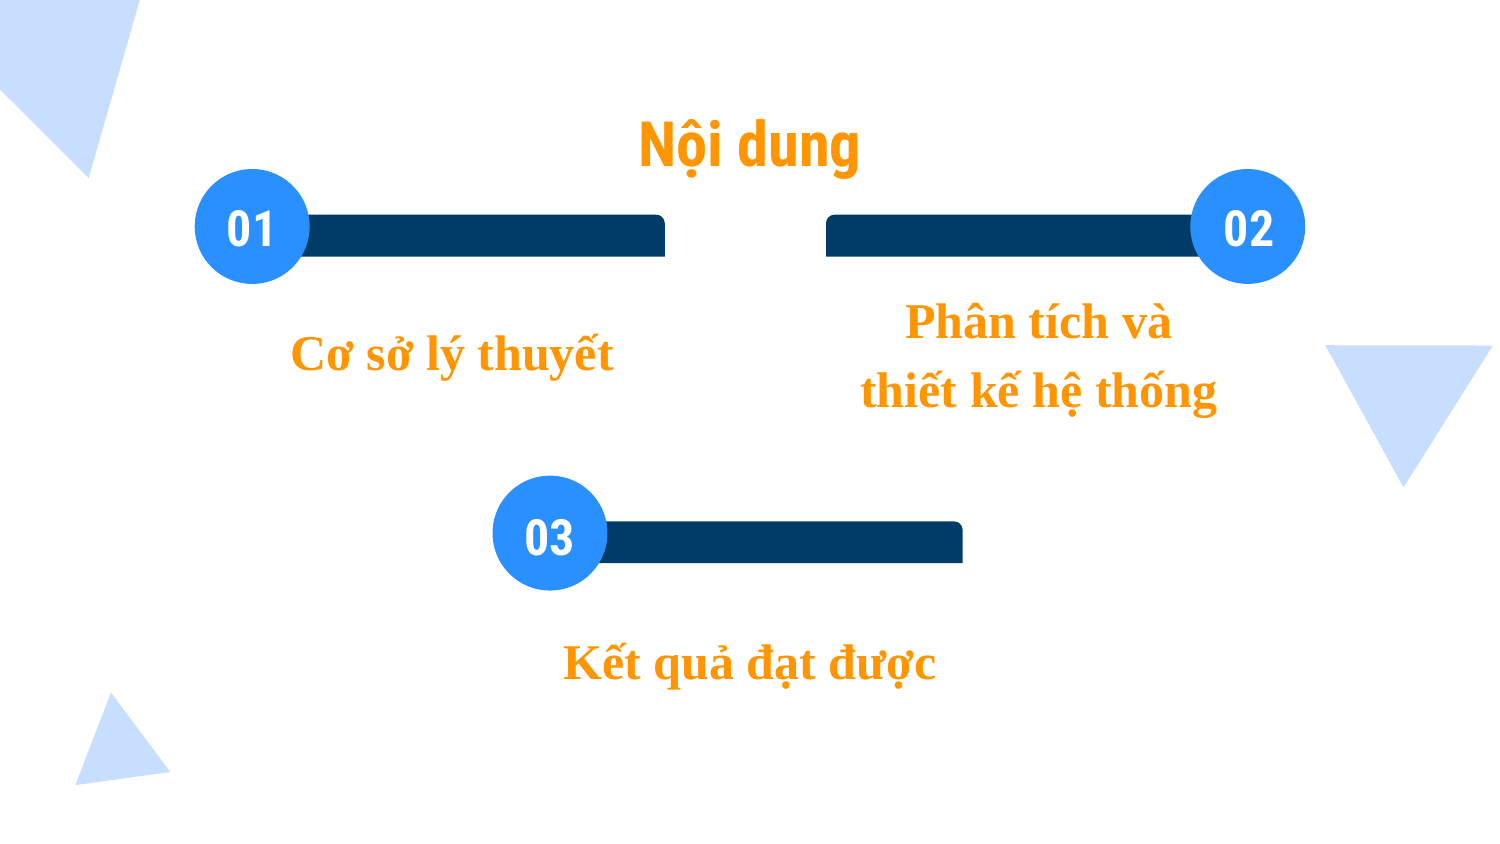

# Nội dung

01
02

Phân tích và
thiết kế hệ thống
Cơ sở lý thuyết

03

Kết quả đạt được